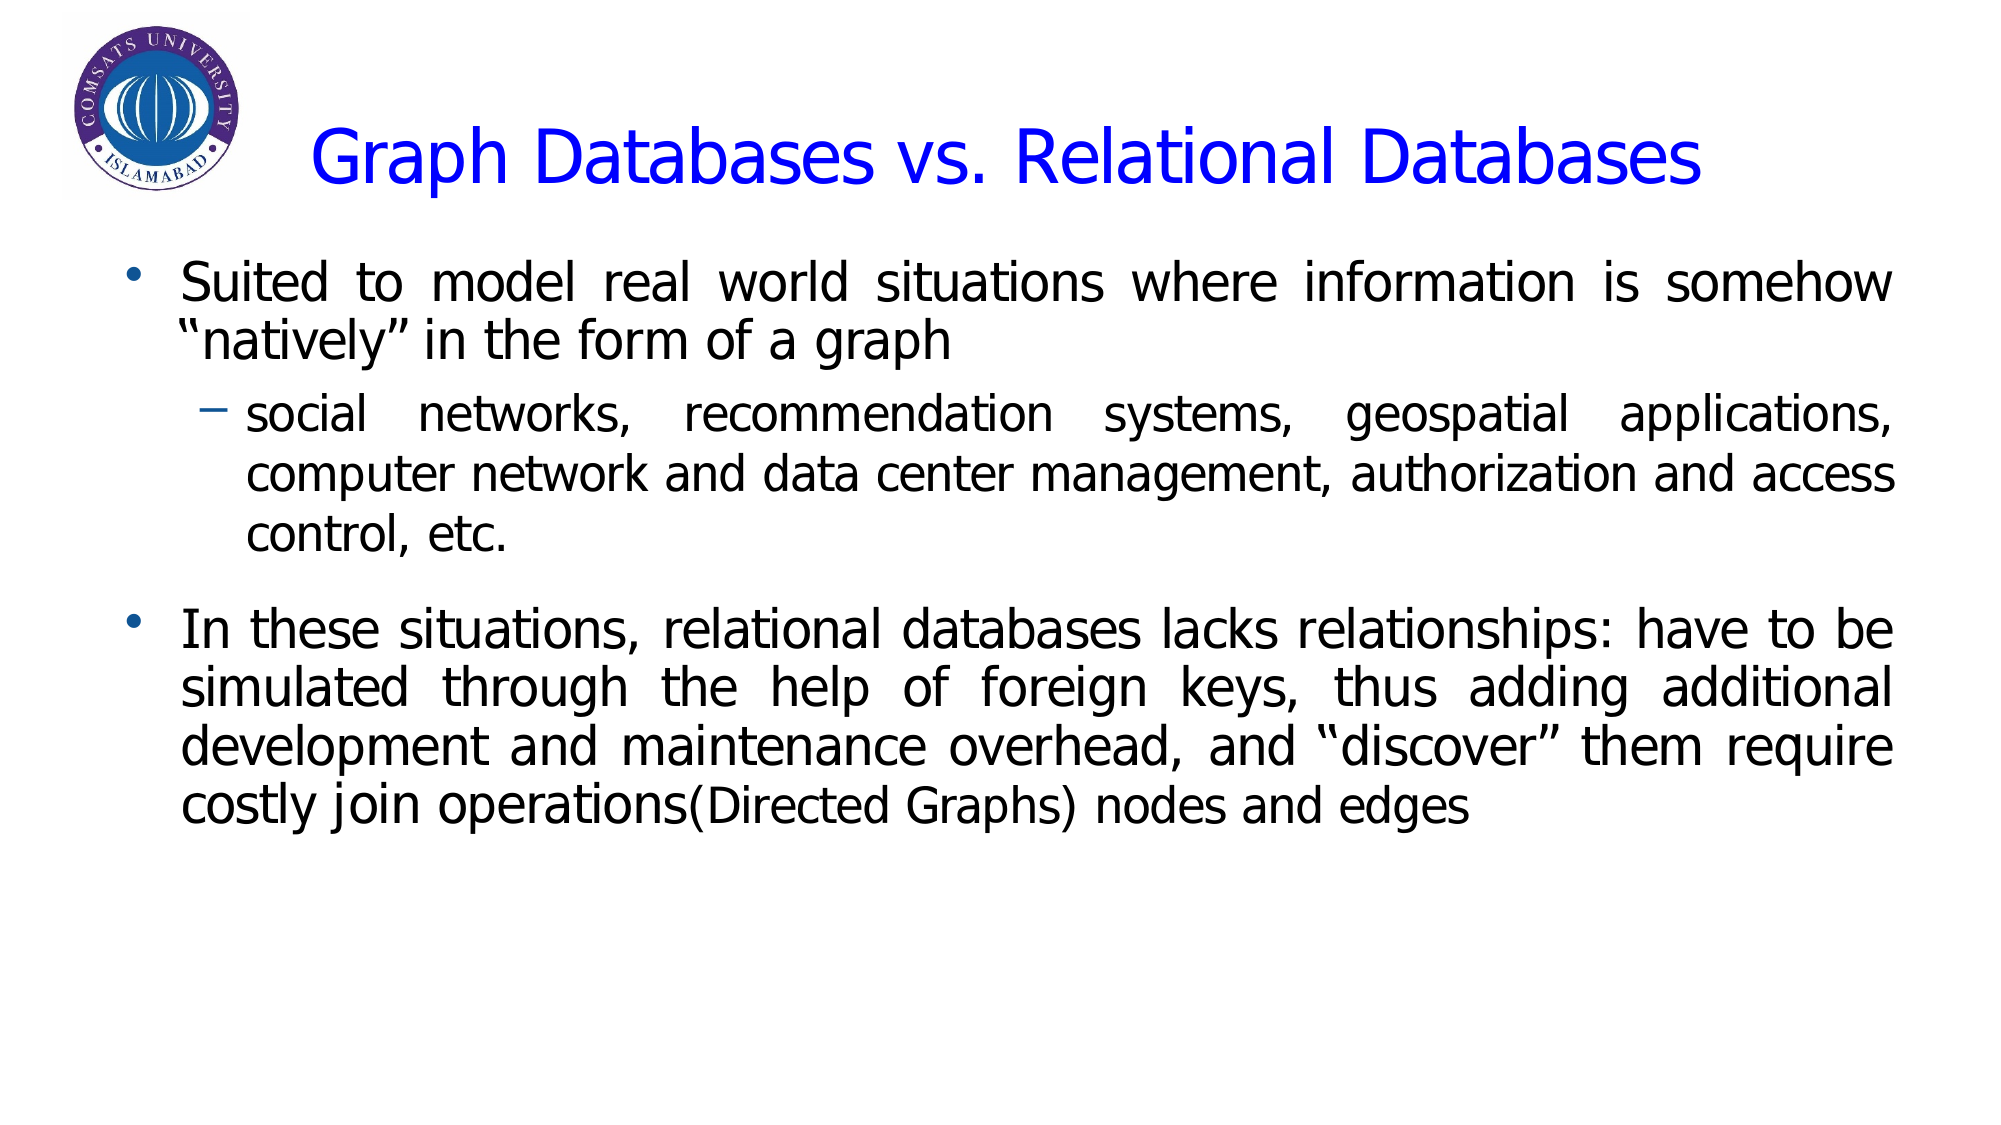

# Graph Databases vs. Relational Databases
Suited to model real world situations where information is somehow “natively” in the form of a graph
social networks, recommendation systems, geospatial applications, computer network and data center management, authorization and access control, etc.

In these situations, relational databases lacks relationships: have to be simulated through the help of foreign keys, thus adding additional development and maintenance overhead, and “discover” them require costly join operations(Directed Graphs) nodes and edges